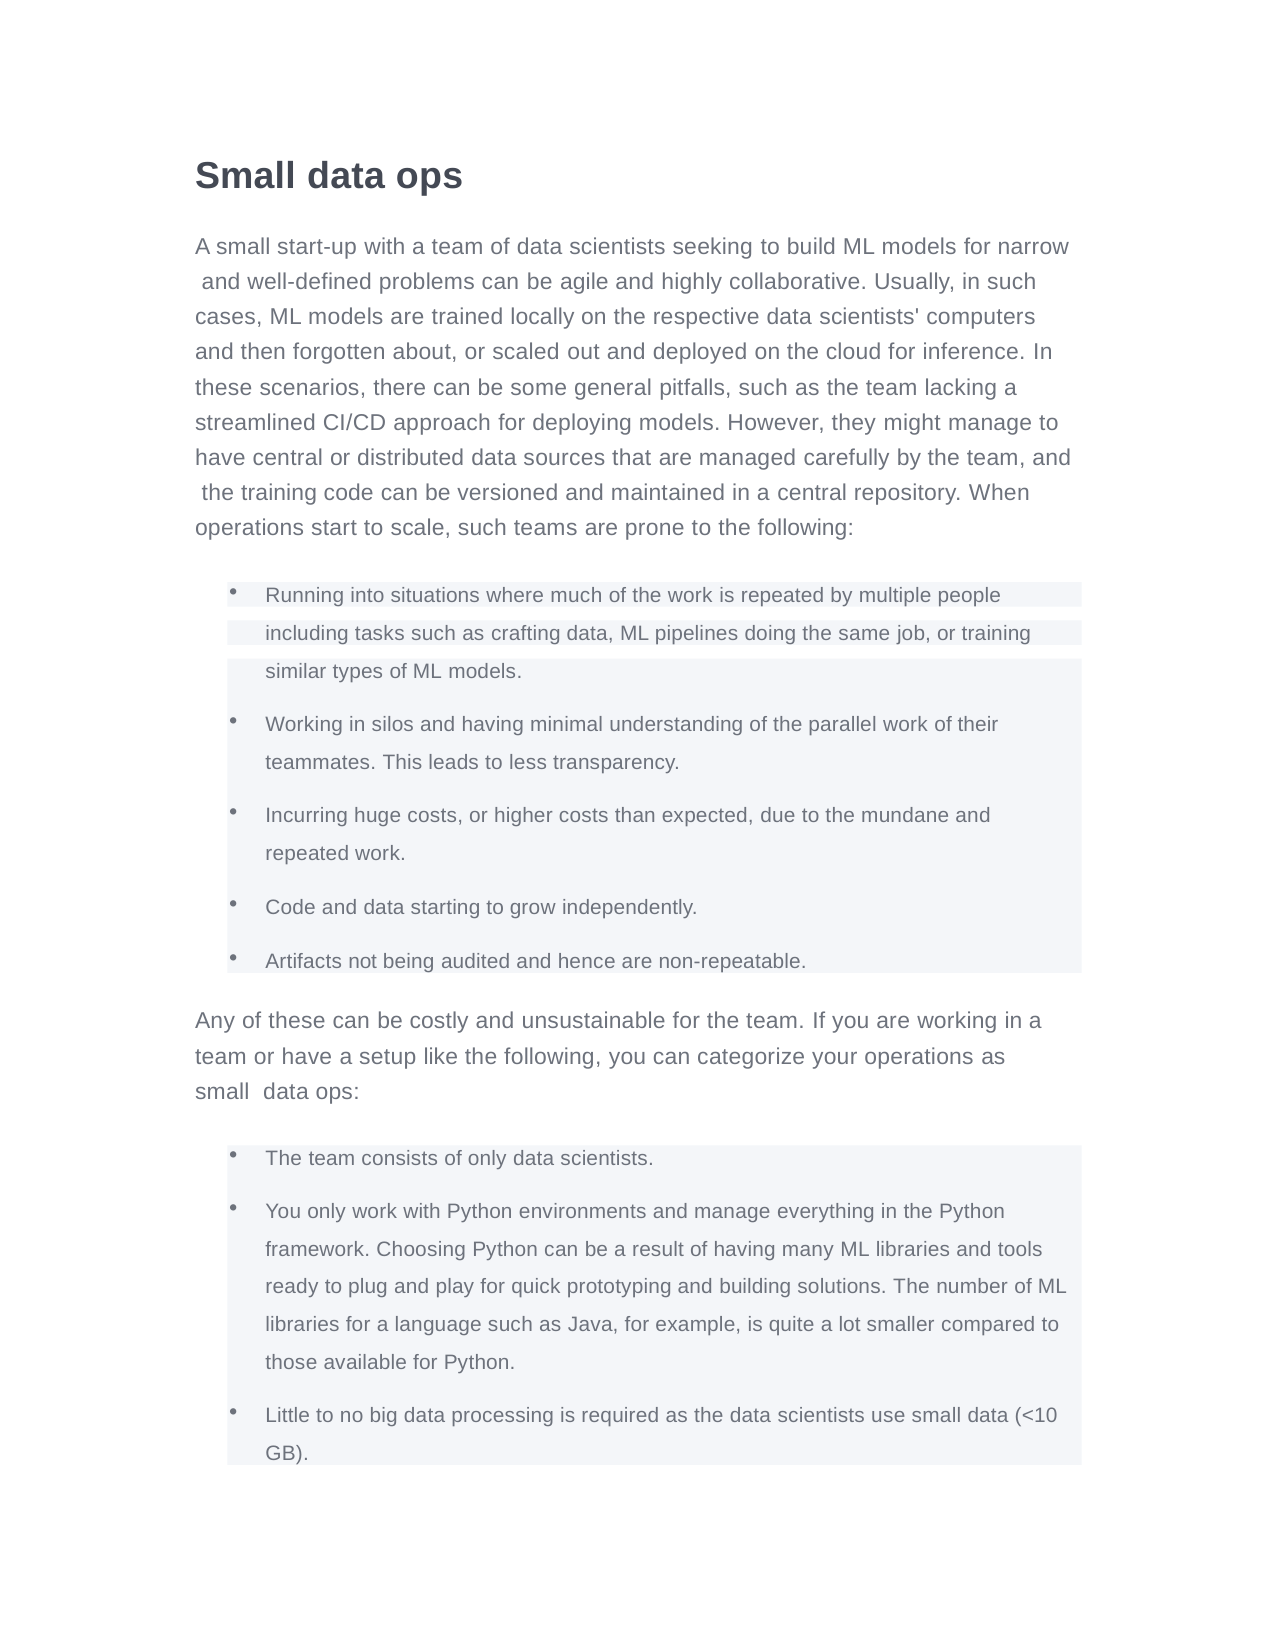

Small data ops
A small start-up with a team of data scientists seeking to build ML models for narrow  and well-defined problems can be agile and highly collaborative. Usually, in such  cases, ML models are trained locally on the respective data scientists' computers  and then forgotten about, or scaled out and deployed on the cloud for inference. In  these scenarios, there can be some general pitfalls, such as the team lacking a  streamlined CI/CD approach for deploying models. However, they might manage to  have central or distributed data sources that are managed carefully by the team, and  the training code can be versioned and maintained in a central repository. When  operations start to scale, such teams are prone to the following:
Running into situations where much of the work is repeated by multiple people
including tasks such as crafting data, ML pipelines doing the same job, or training
similar types of ML models.
Working in silos and having minimal understanding of the parallel work of their  teammates. This leads to less transparency.
Incurring huge costs, or higher costs than expected, due to the mundane and  repeated work.

Code and data starting to grow independently.

Artifacts not being audited and hence are non-repeatable.
Any of these can be costly and unsustainable for the team. If you are working in a  team or have a setup like the following, you can categorize your operations as small  data ops:
The team consists of only data scientists.
You only work with Python environments and manage everything in the Python  framework. Choosing Python can be a result of having many ML libraries and tools  ready to plug and play for quick prototyping and building solutions. The number of ML  libraries for a language such as Java, for example, is quite a lot smaller compared to  those available for Python.
Little to no big data processing is required as the data scientists use small data (<10  GB).